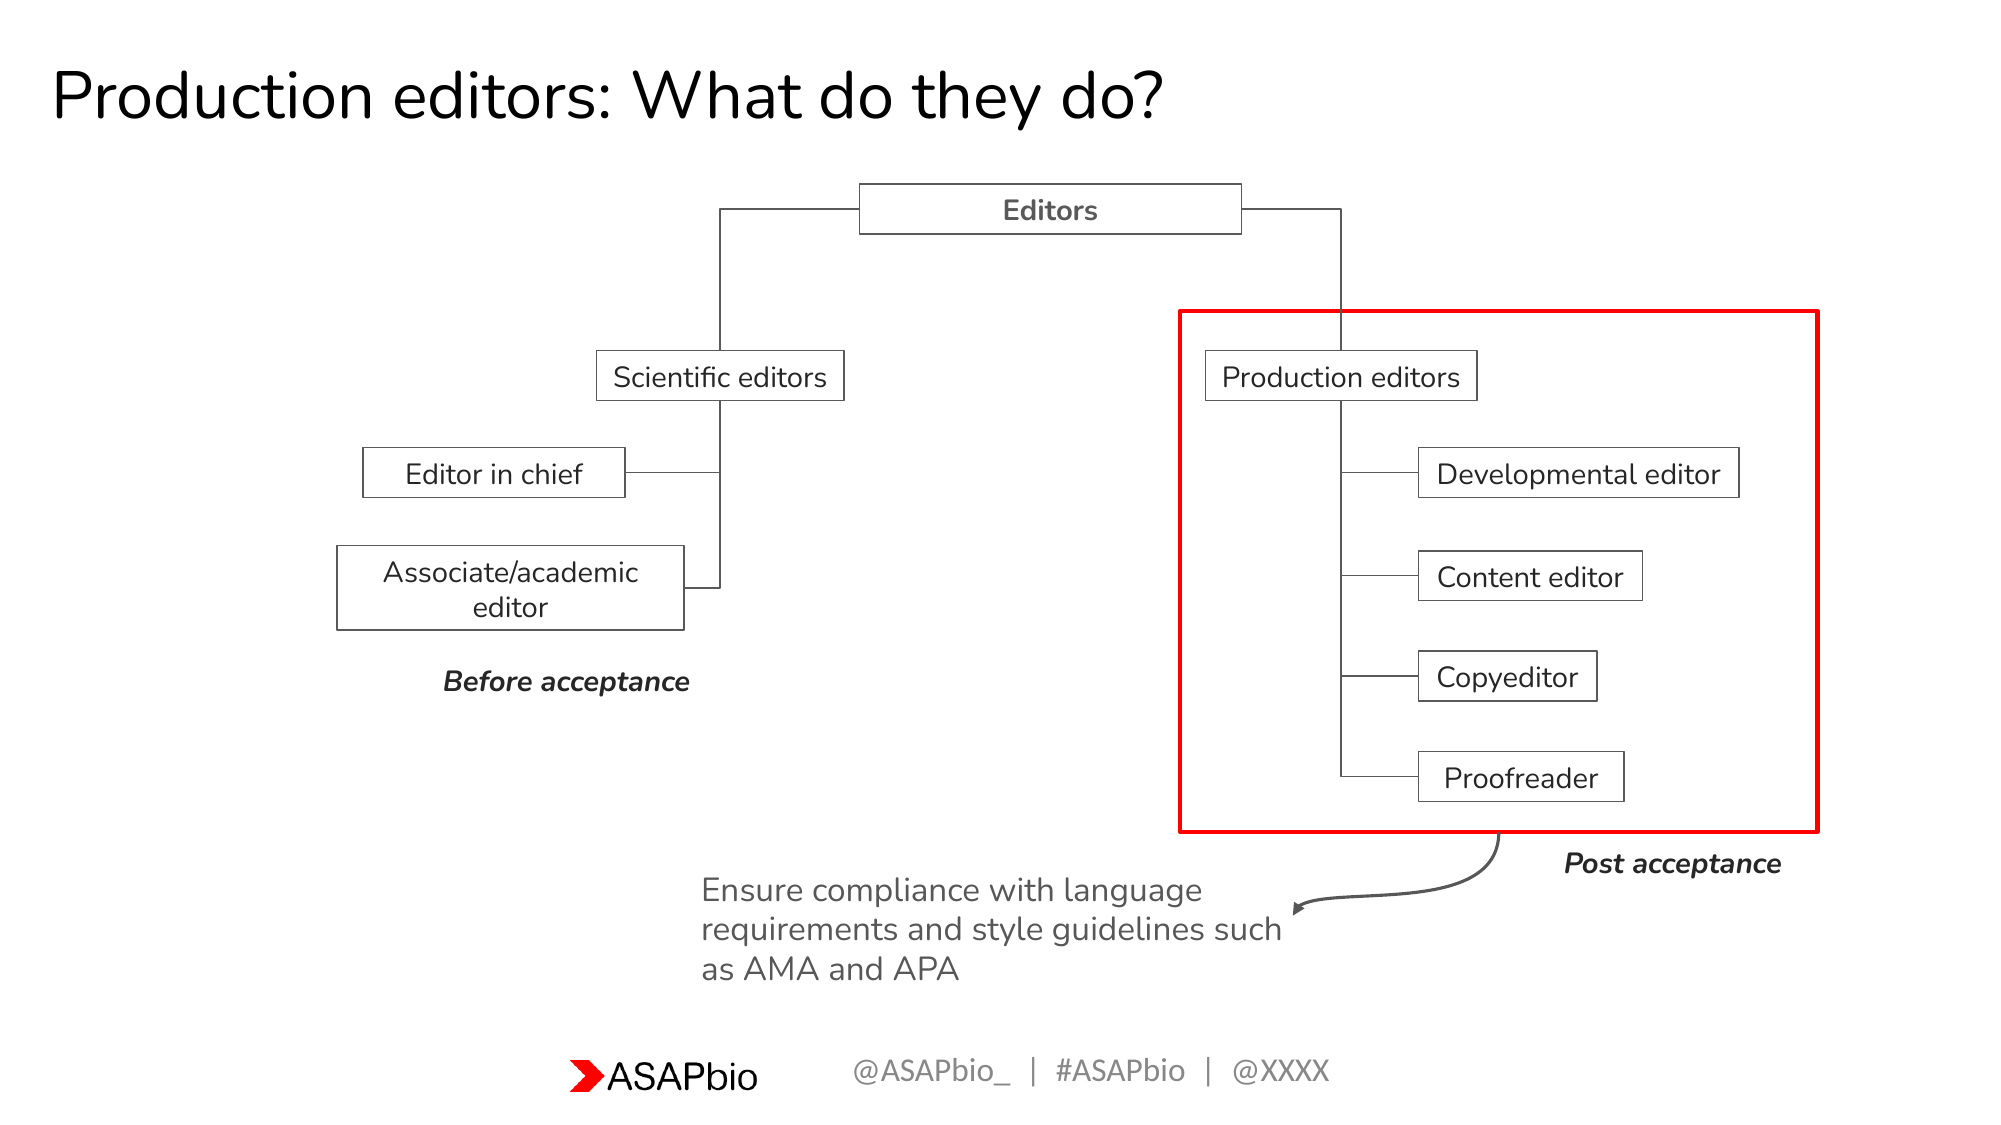

Production editors: What do they do?
Editors

Scientific editors
Production editors
Editor in chief
Developmental editor
Associate/academic editor
Content editor
Copyeditor
Before acceptance
Proofreader
Post acceptance
Ensure compliance with language requirements and style guidelines such as AMA and APA